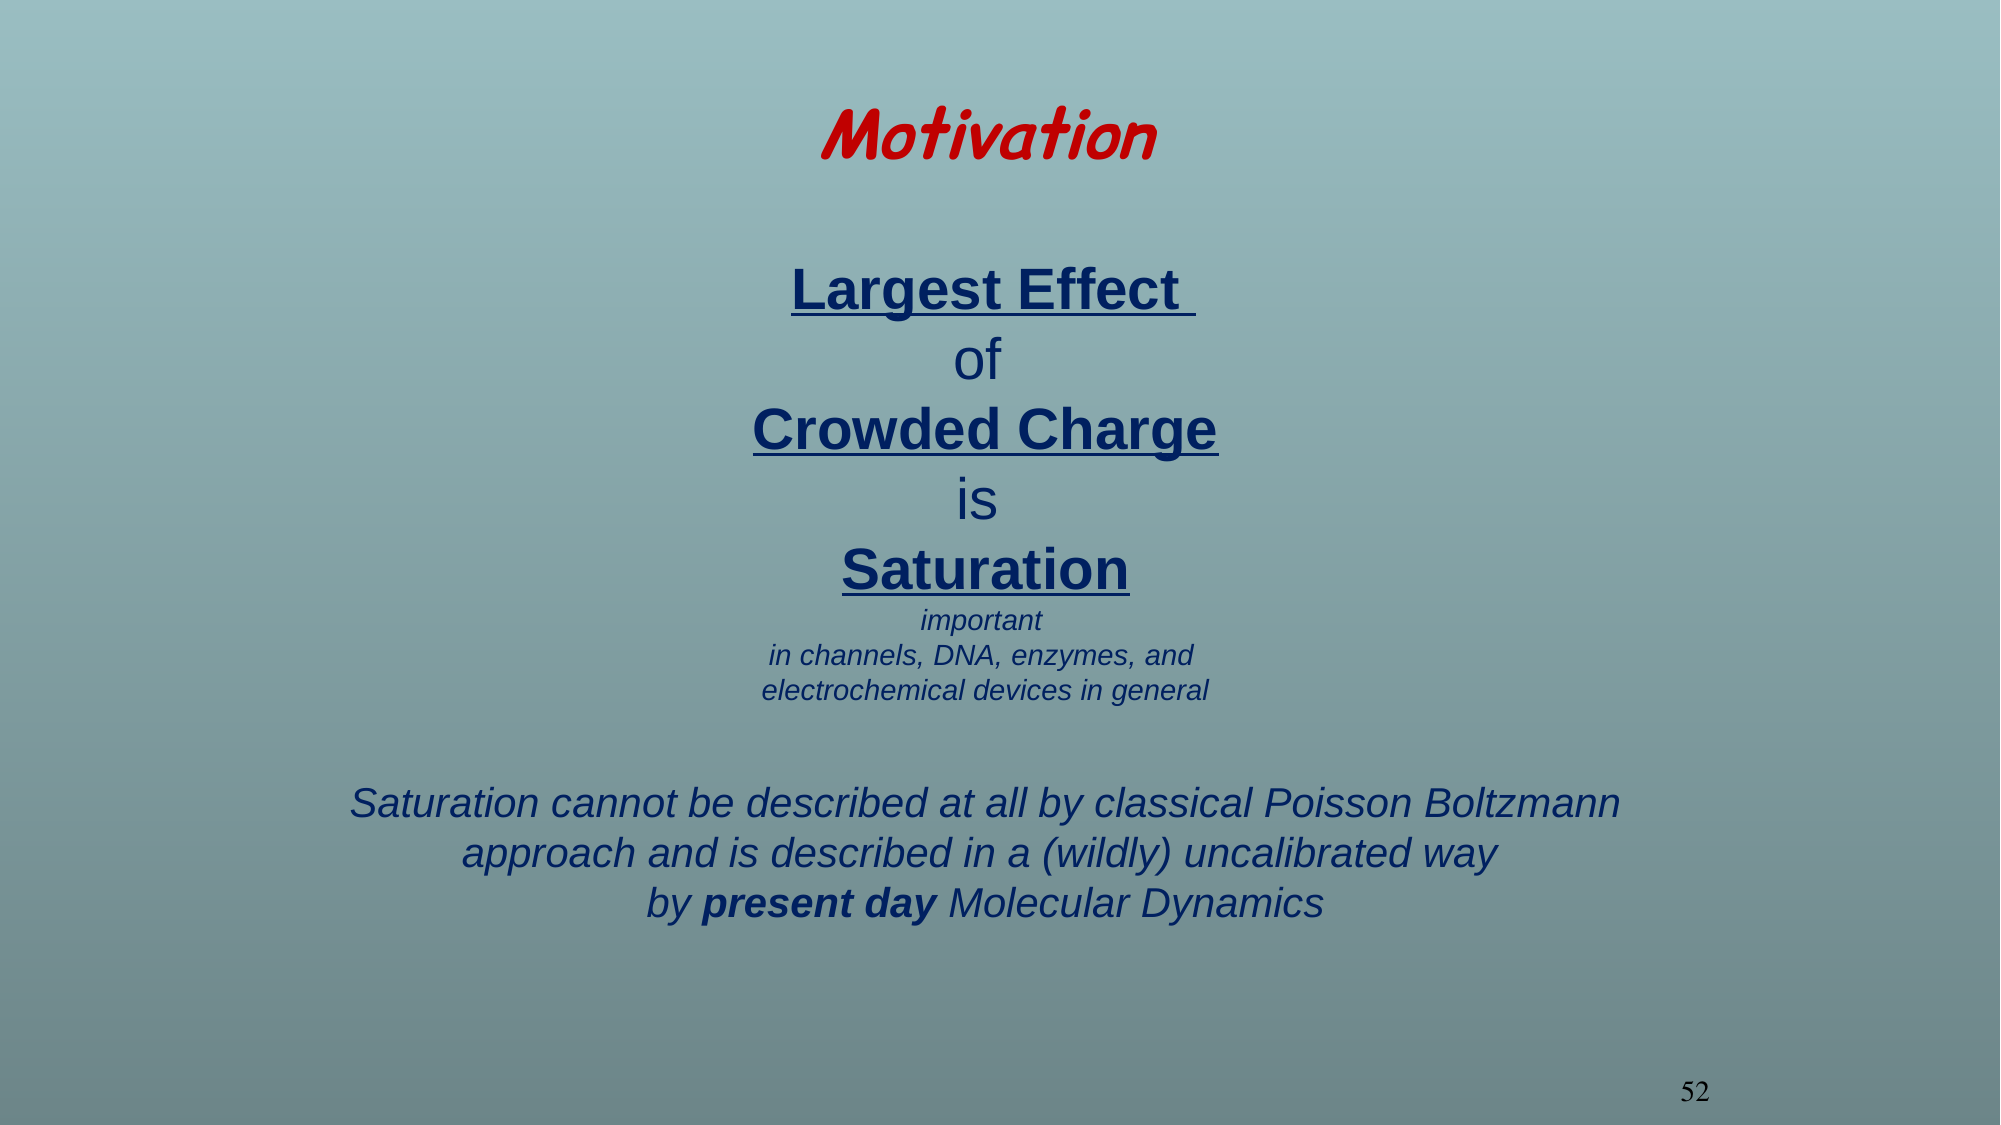

Motivation

 Largest Effect
of
Crowded Charge
is
Saturation
important
in channels, DNA, enzymes, and
electrochemical devices in general

 Saturation cannot be described at all by classical Poisson Boltzmann
approach and is described in a (wildly) uncalibrated way
by present day Molecular Dynamics

52